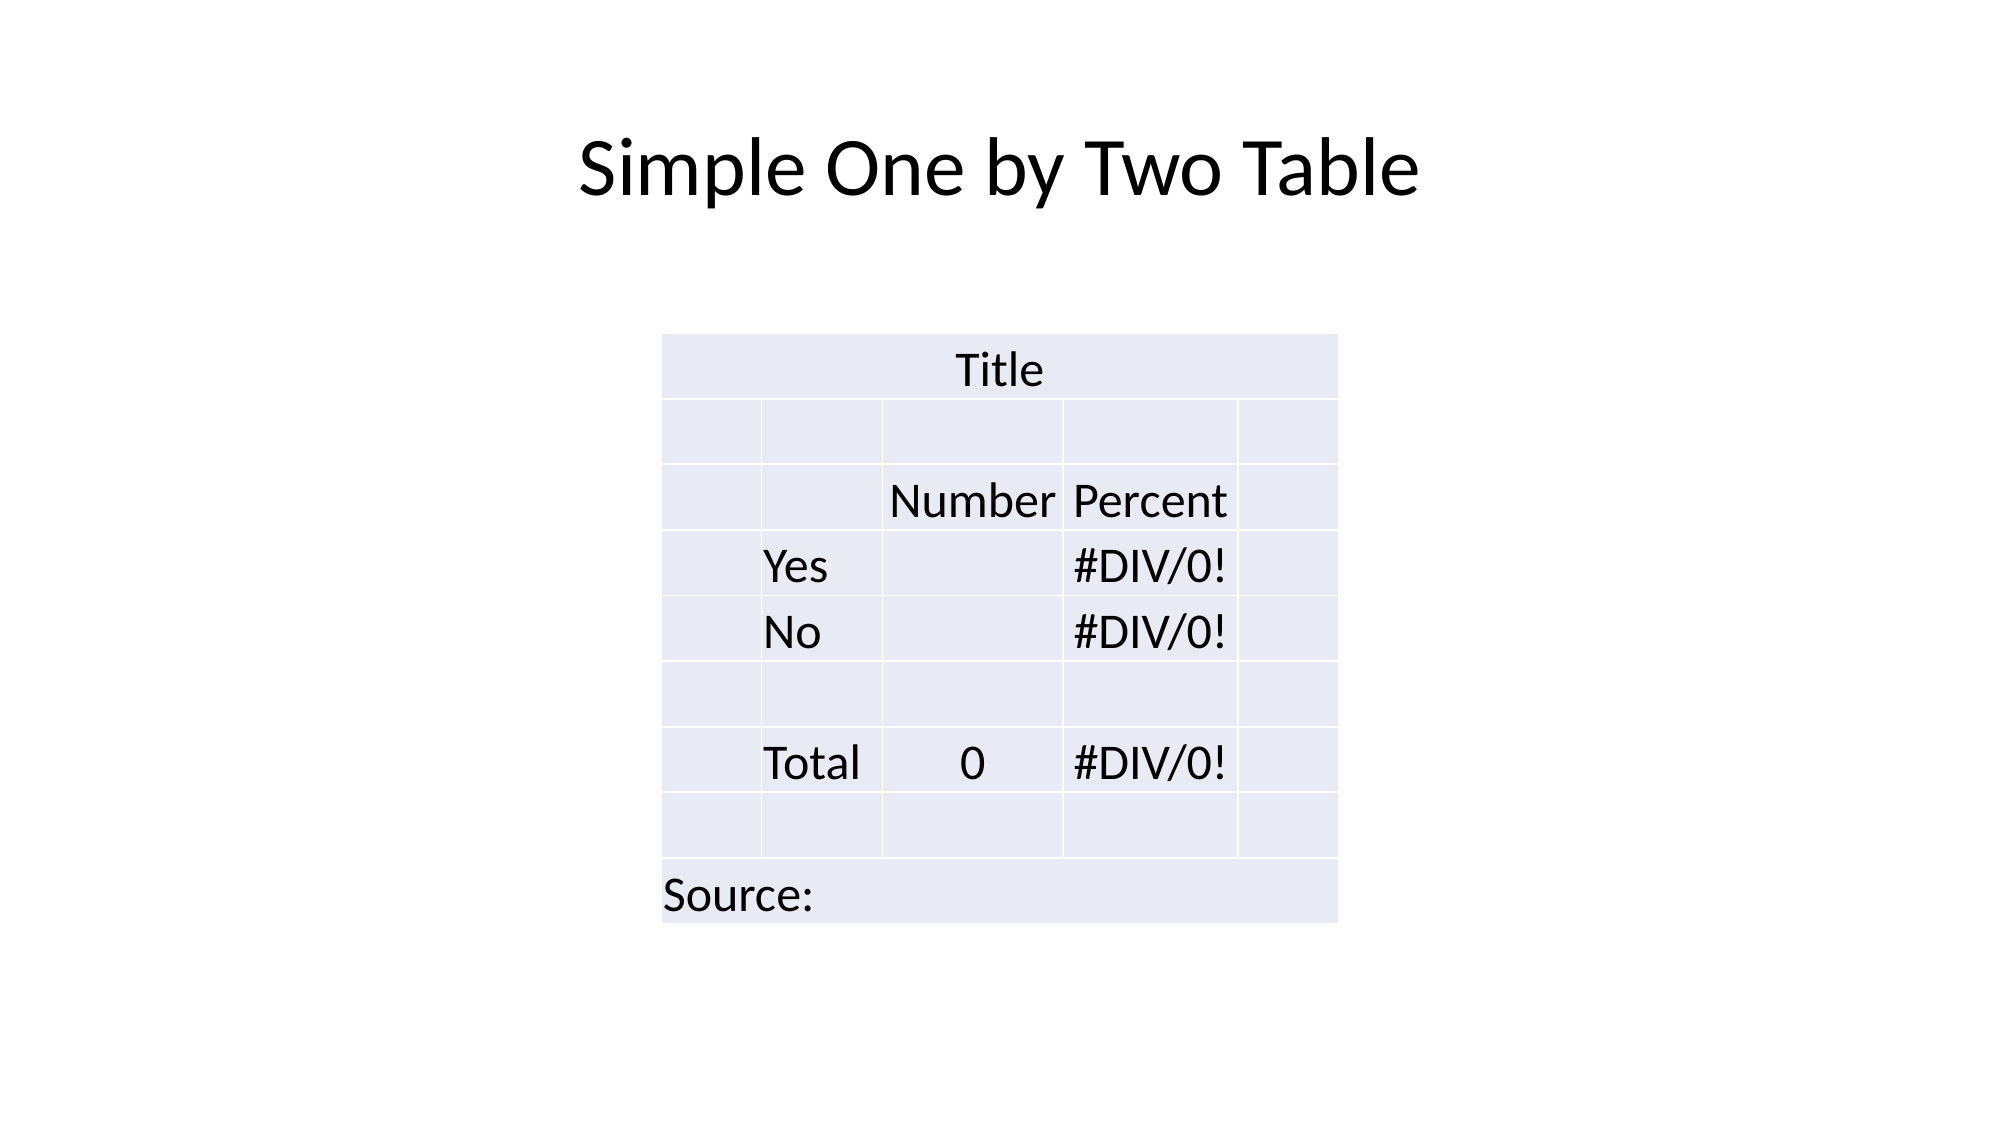

# Simple One by Two Table
| Title |  |  |  |  |
| --- | --- | --- | --- | --- |
|  |  |  |  |  |
|  |  | Number | Percent |  |
|  | Yes |  | #DIV/0! |  |
|  | No |  | #DIV/0! |  |
|  |  |  |  |  |
|  | Total | 0 | #DIV/0! |  |
|  |  |  |  |  |
| Source: |  |  |  |  |